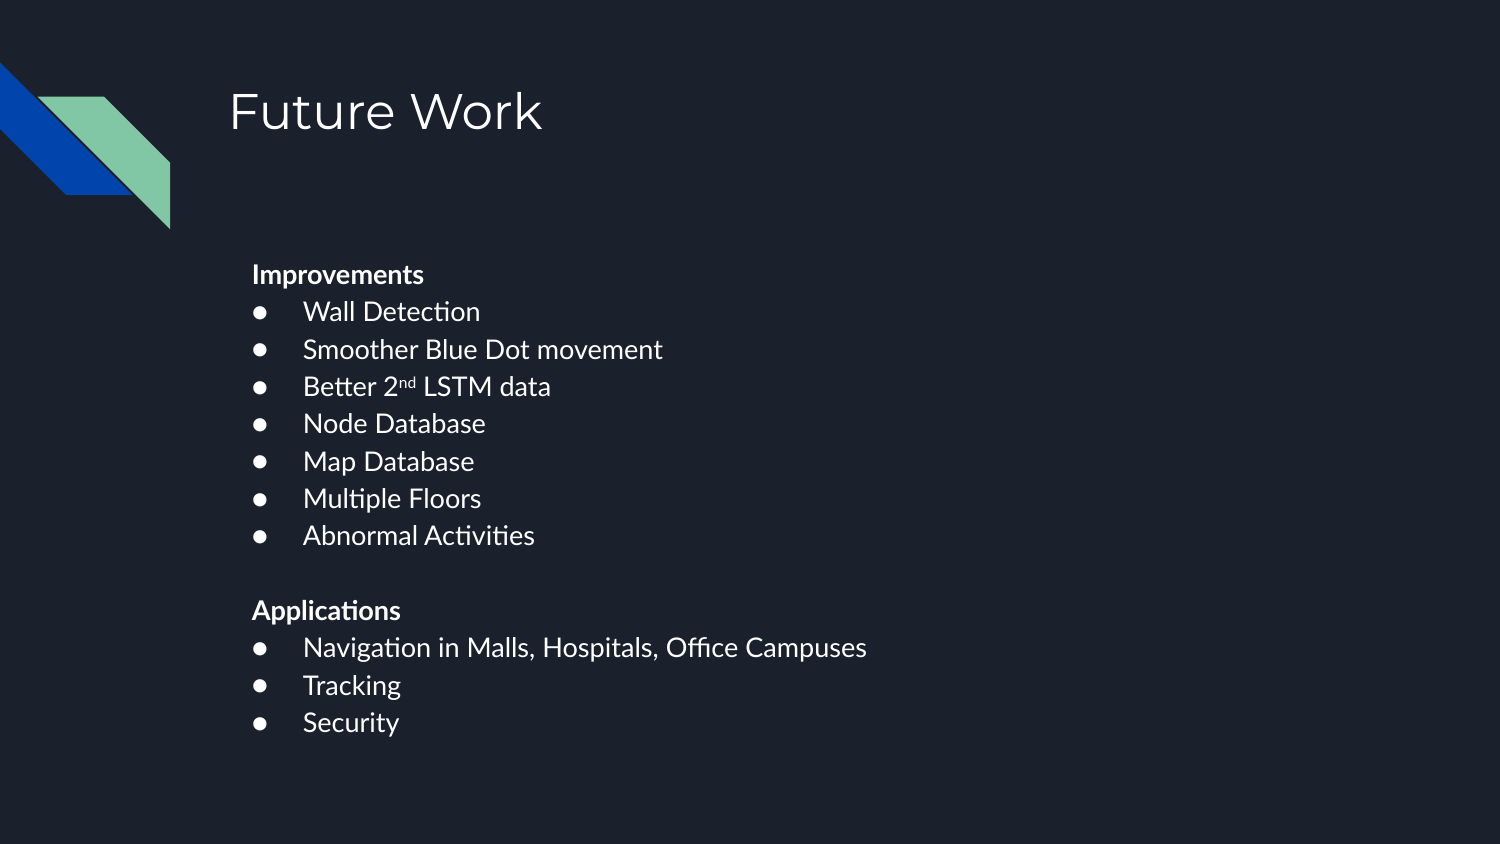

# Future Work
Improvements
Wall Detection
Smoother Blue Dot movement
Better 2nd LSTM data
Node Database
Map Database
Multiple Floors
Abnormal Activities

Applications
Navigation in Malls, Hospitals, Office Campuses
Tracking
Security